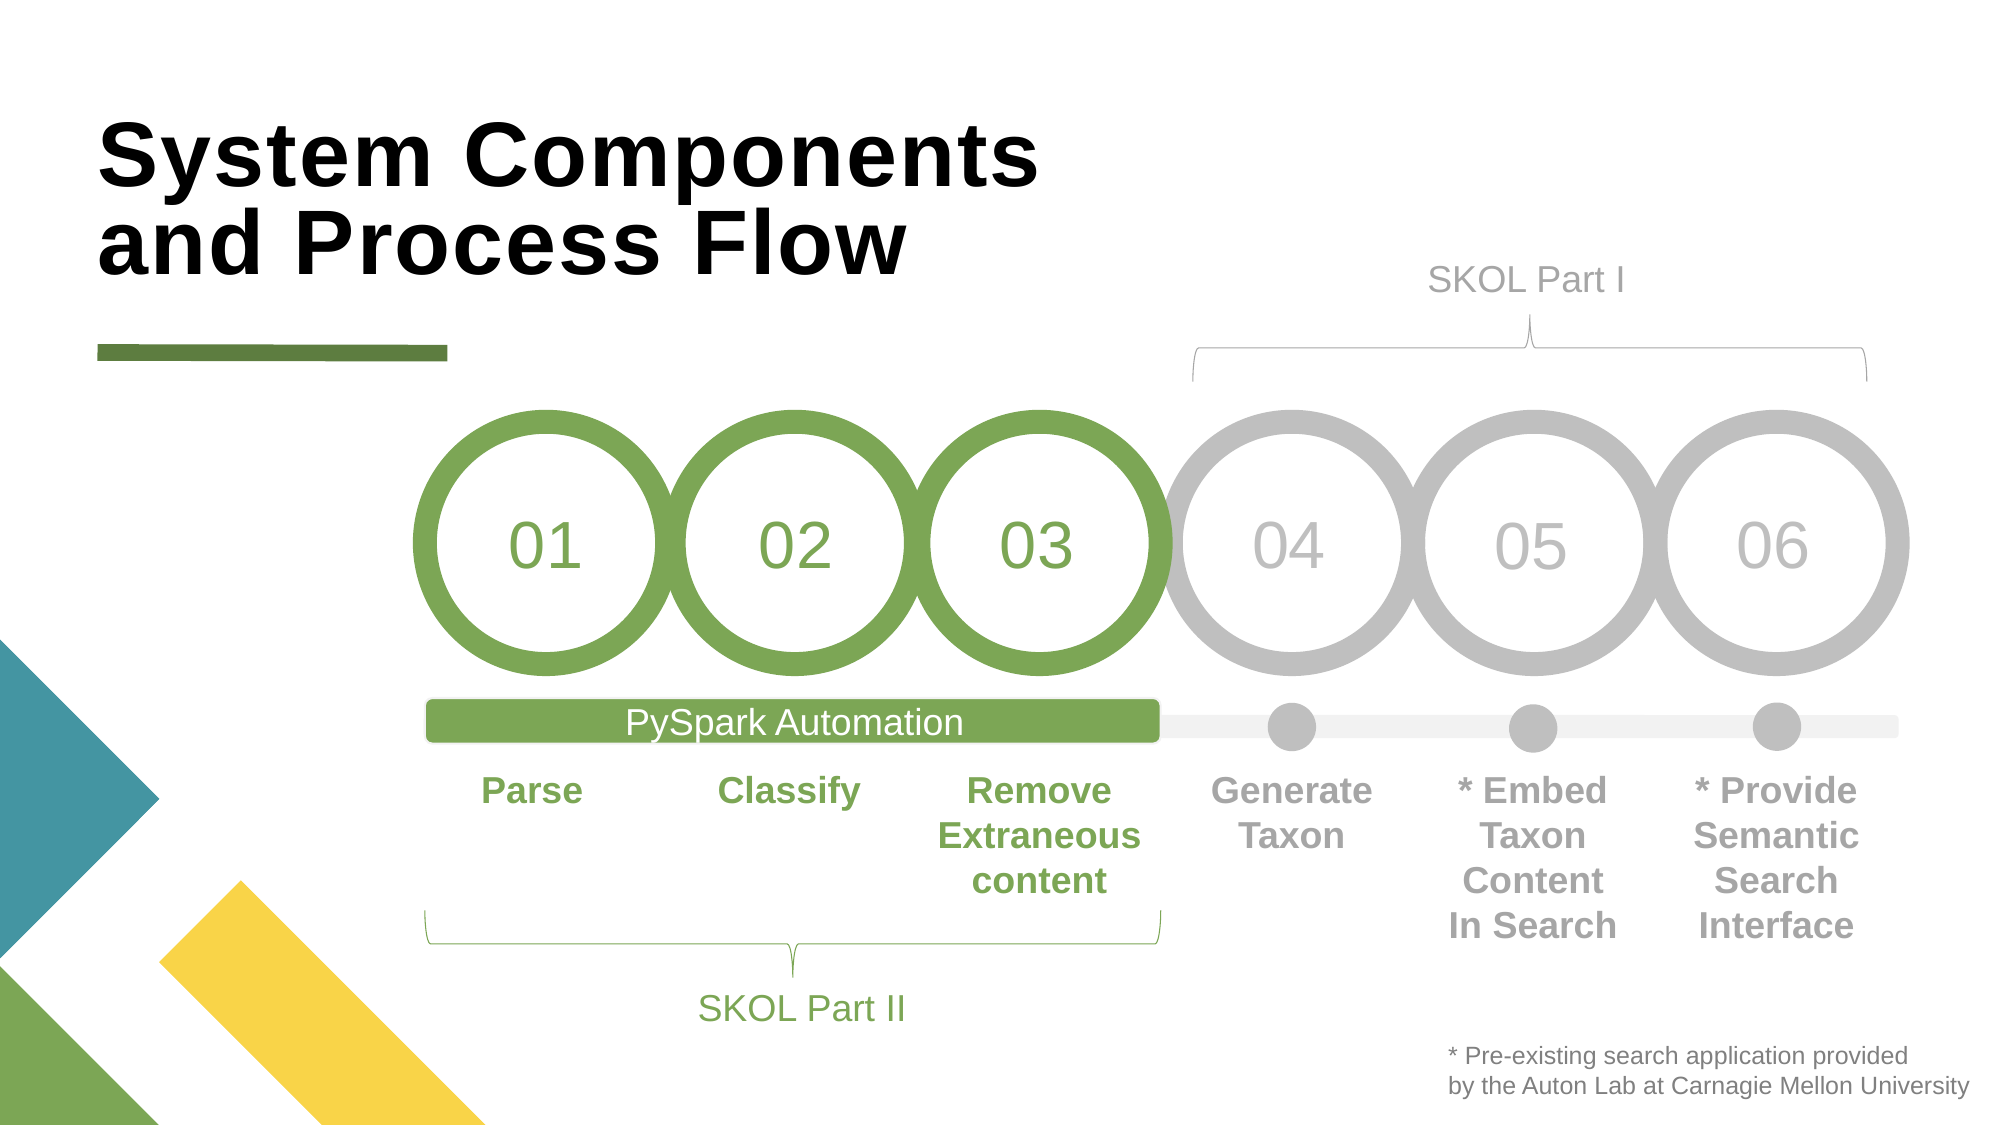

# System Components and Process Flow

SKOL Part I

01
02
03
04
06
05

PySpark Automation

* Provide
Semantic
Search
Interface

Generate
Taxon

* Embed
Taxon
Content
In Search

Parse
Classify
Remove
Extraneous
content

SKOL Part II

* Pre-existing search application provided
by the Auton Lab at Carnagie Mellon University